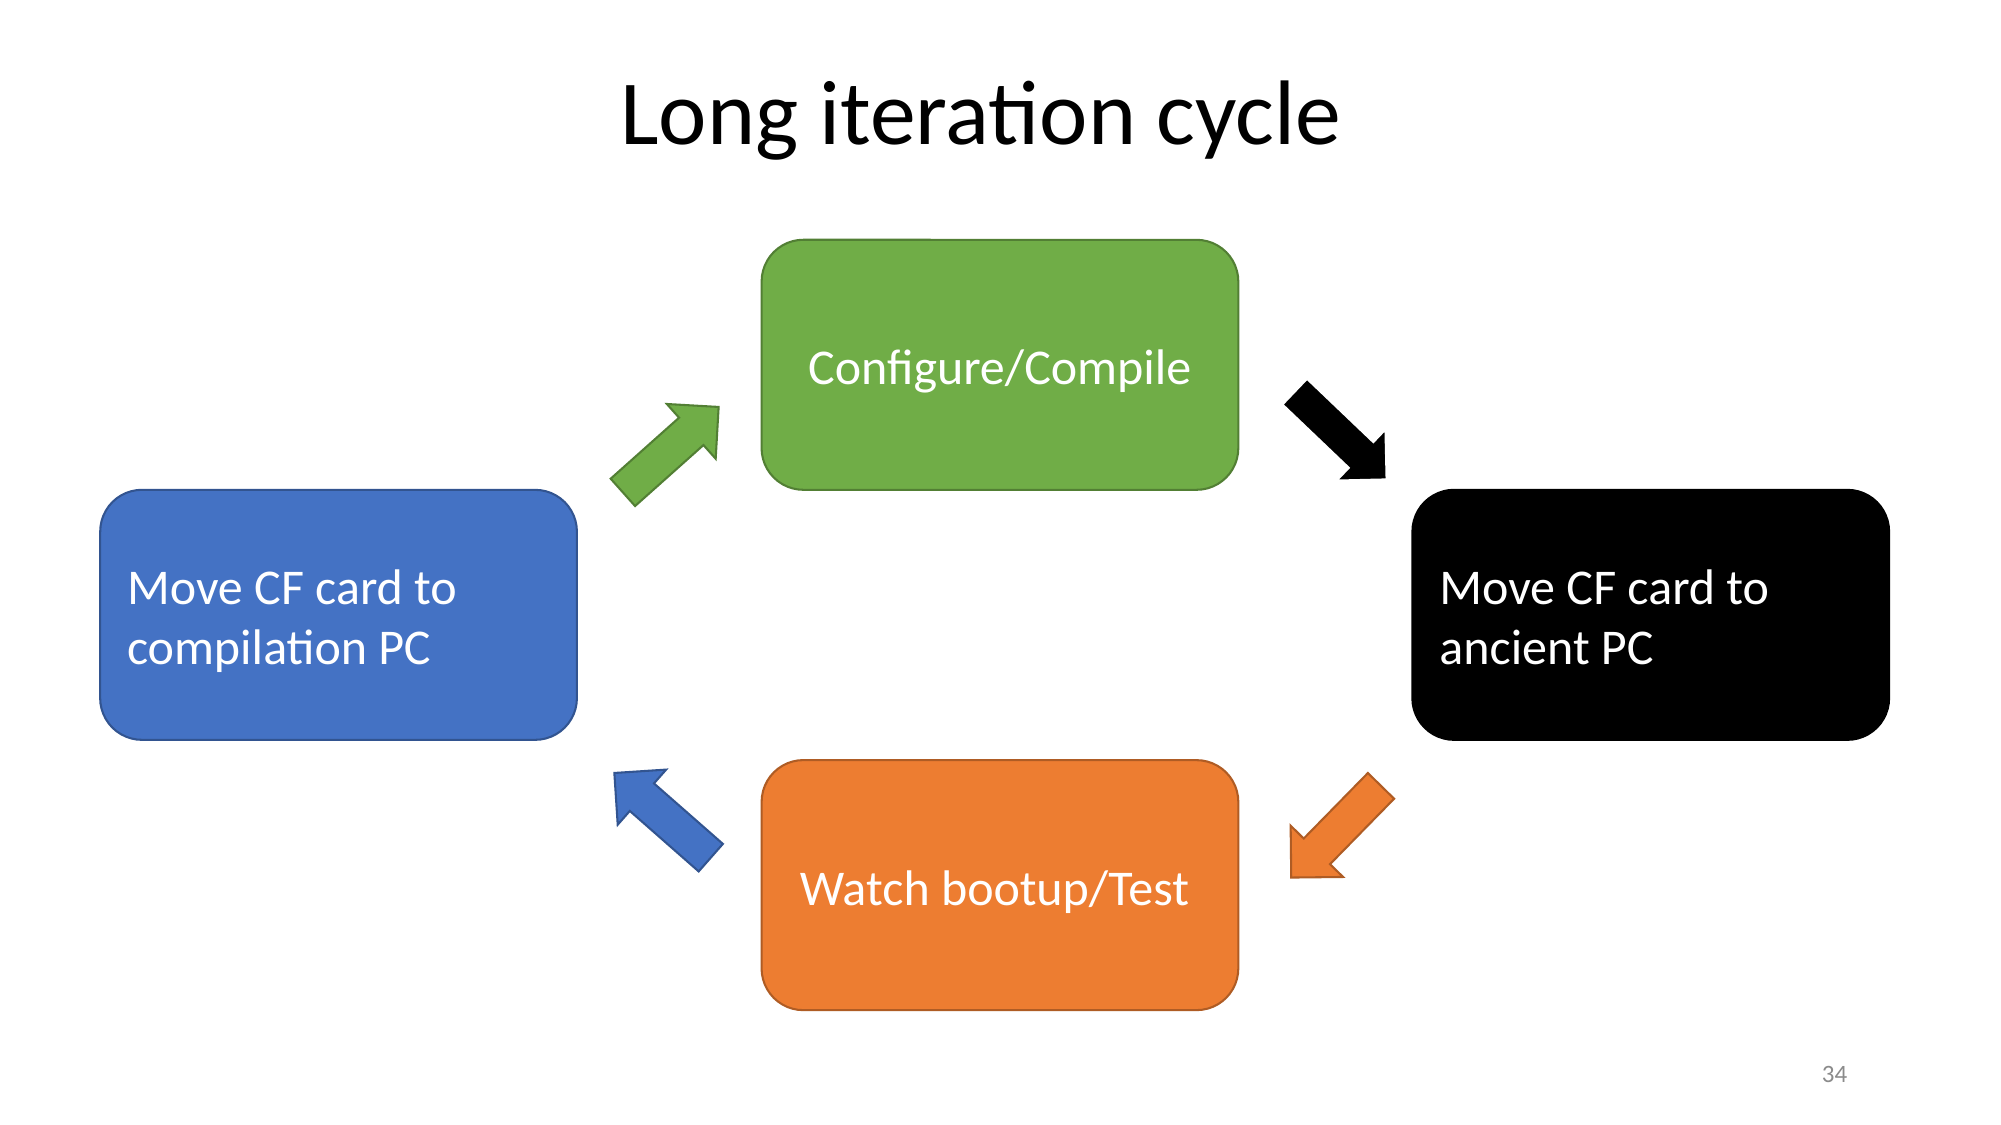

# Long iteration cycle
Configure/Compile

Move CF card to compilation PC
Move CF card to ancient PC
Watch bootup/Test

34